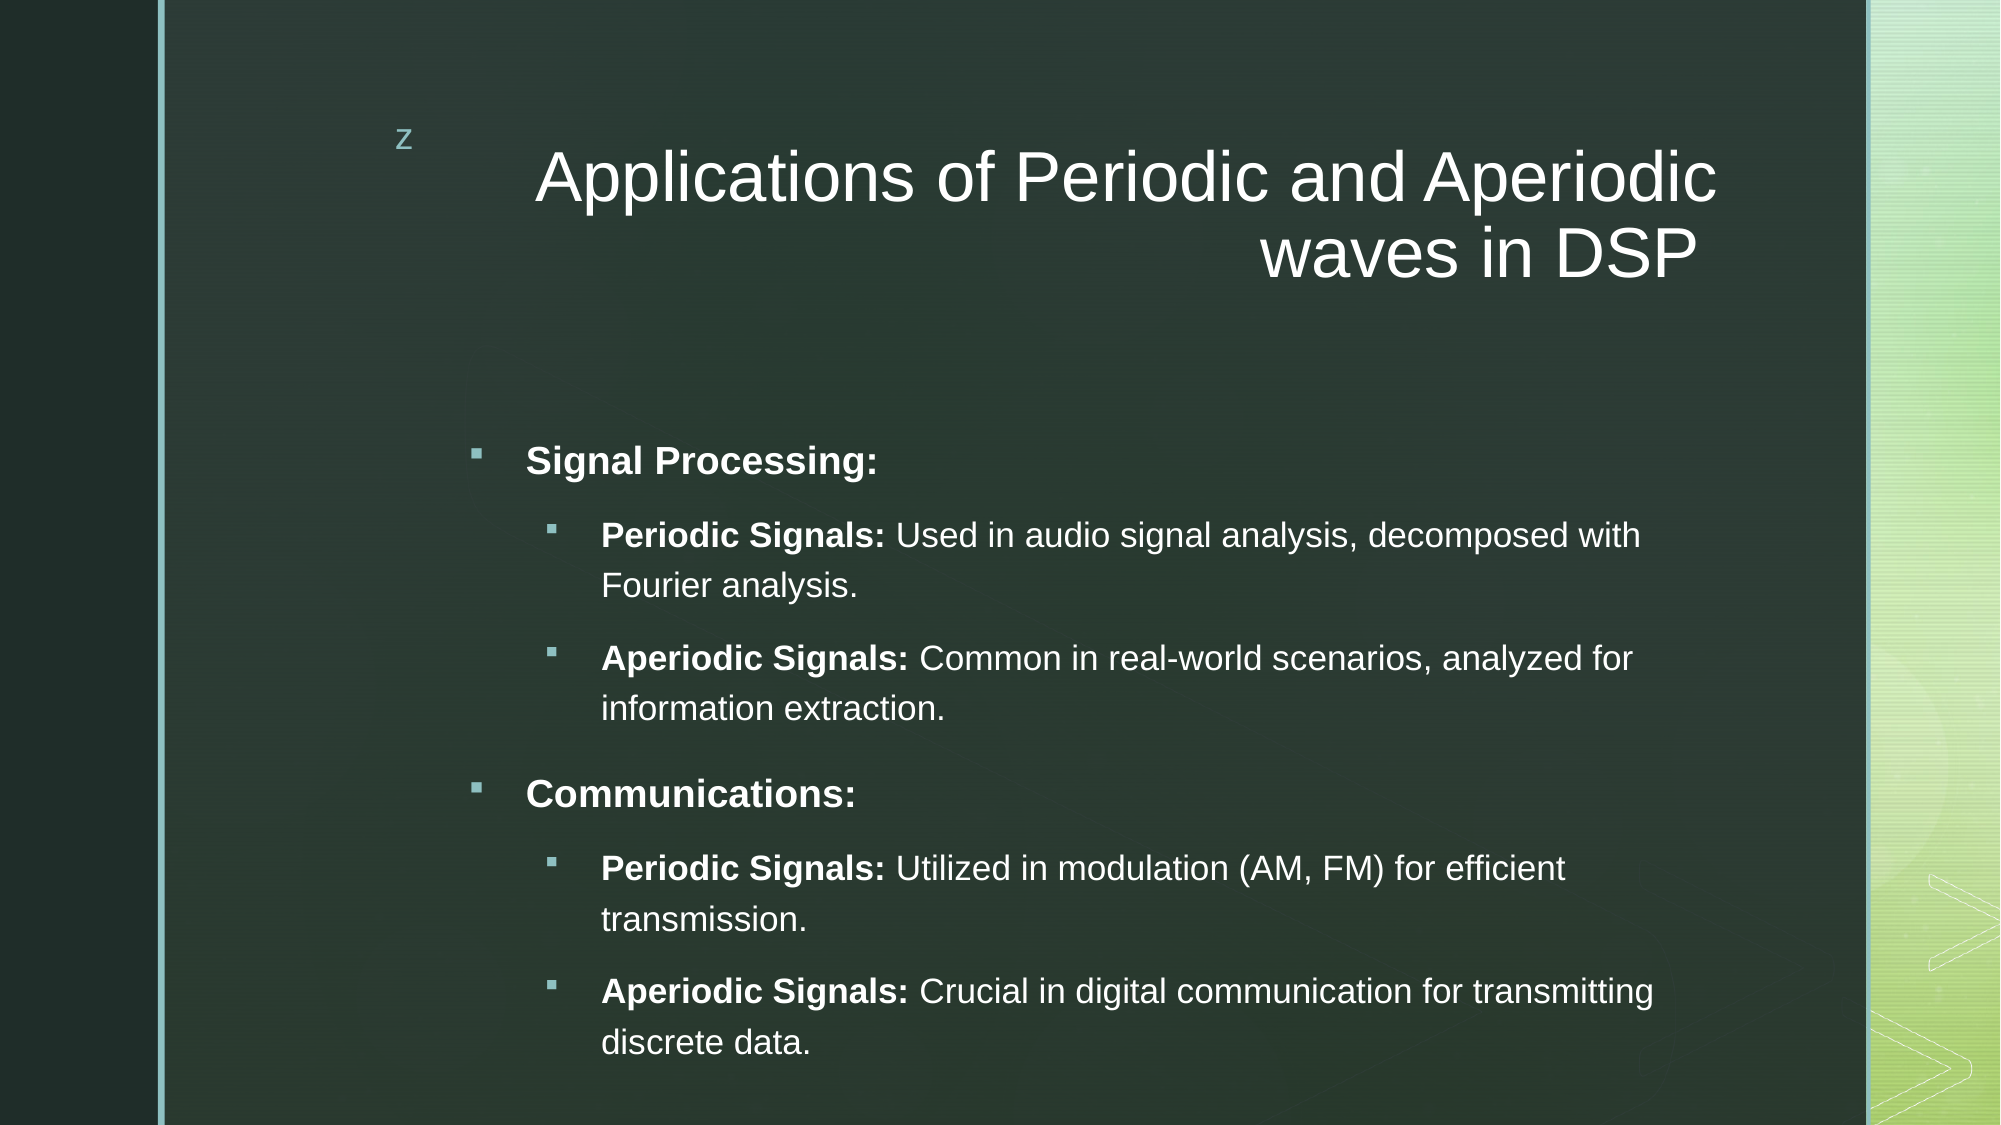

# Applications of Periodic and Aperiodic waves in DSP
Signal Processing:
Periodic Signals: Used in audio signal analysis, decomposed with Fourier analysis.
Aperiodic Signals: Common in real-world scenarios, analyzed for information extraction.
Communications:
Periodic Signals: Utilized in modulation (AM, FM) for efficient transmission.
Aperiodic Signals: Crucial in digital communication for transmitting discrete data.